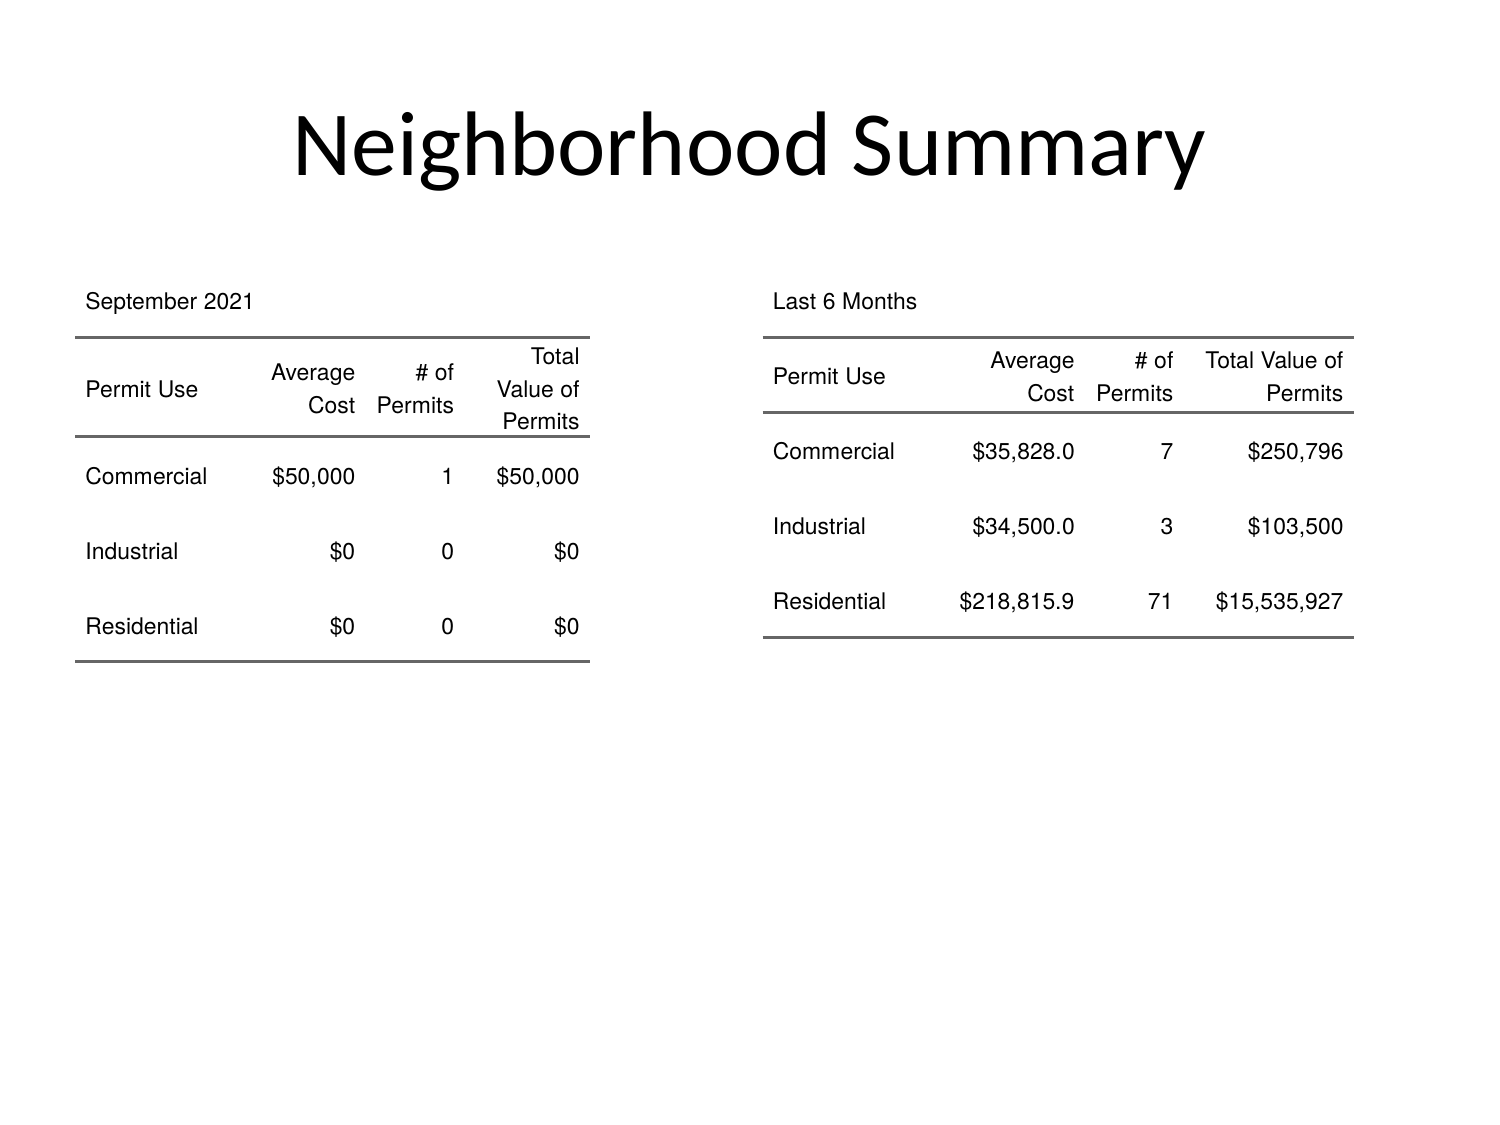

# Neighborhood Summary
| September 2021 | September 2021 | September 2021 | September 2021 |
| --- | --- | --- | --- |
| Permit Use | Average Cost | # of Permits | Total Value of Permits |
| Commercial | $50,000 | 1 | $50,000 |
| Industrial | $0 | 0 | $0 |
| Residential | $0 | 0 | $0 |
| Last 6 Months | Last 6 Months | Last 6 Months | Last 6 Months |
| --- | --- | --- | --- |
| Permit Use | Average Cost | # of Permits | Total Value of Permits |
| Commercial | $35,828.0 | 7 | $250,796 |
| Industrial | $34,500.0 | 3 | $103,500 |
| Residential | $218,815.9 | 71 | $15,535,927 |